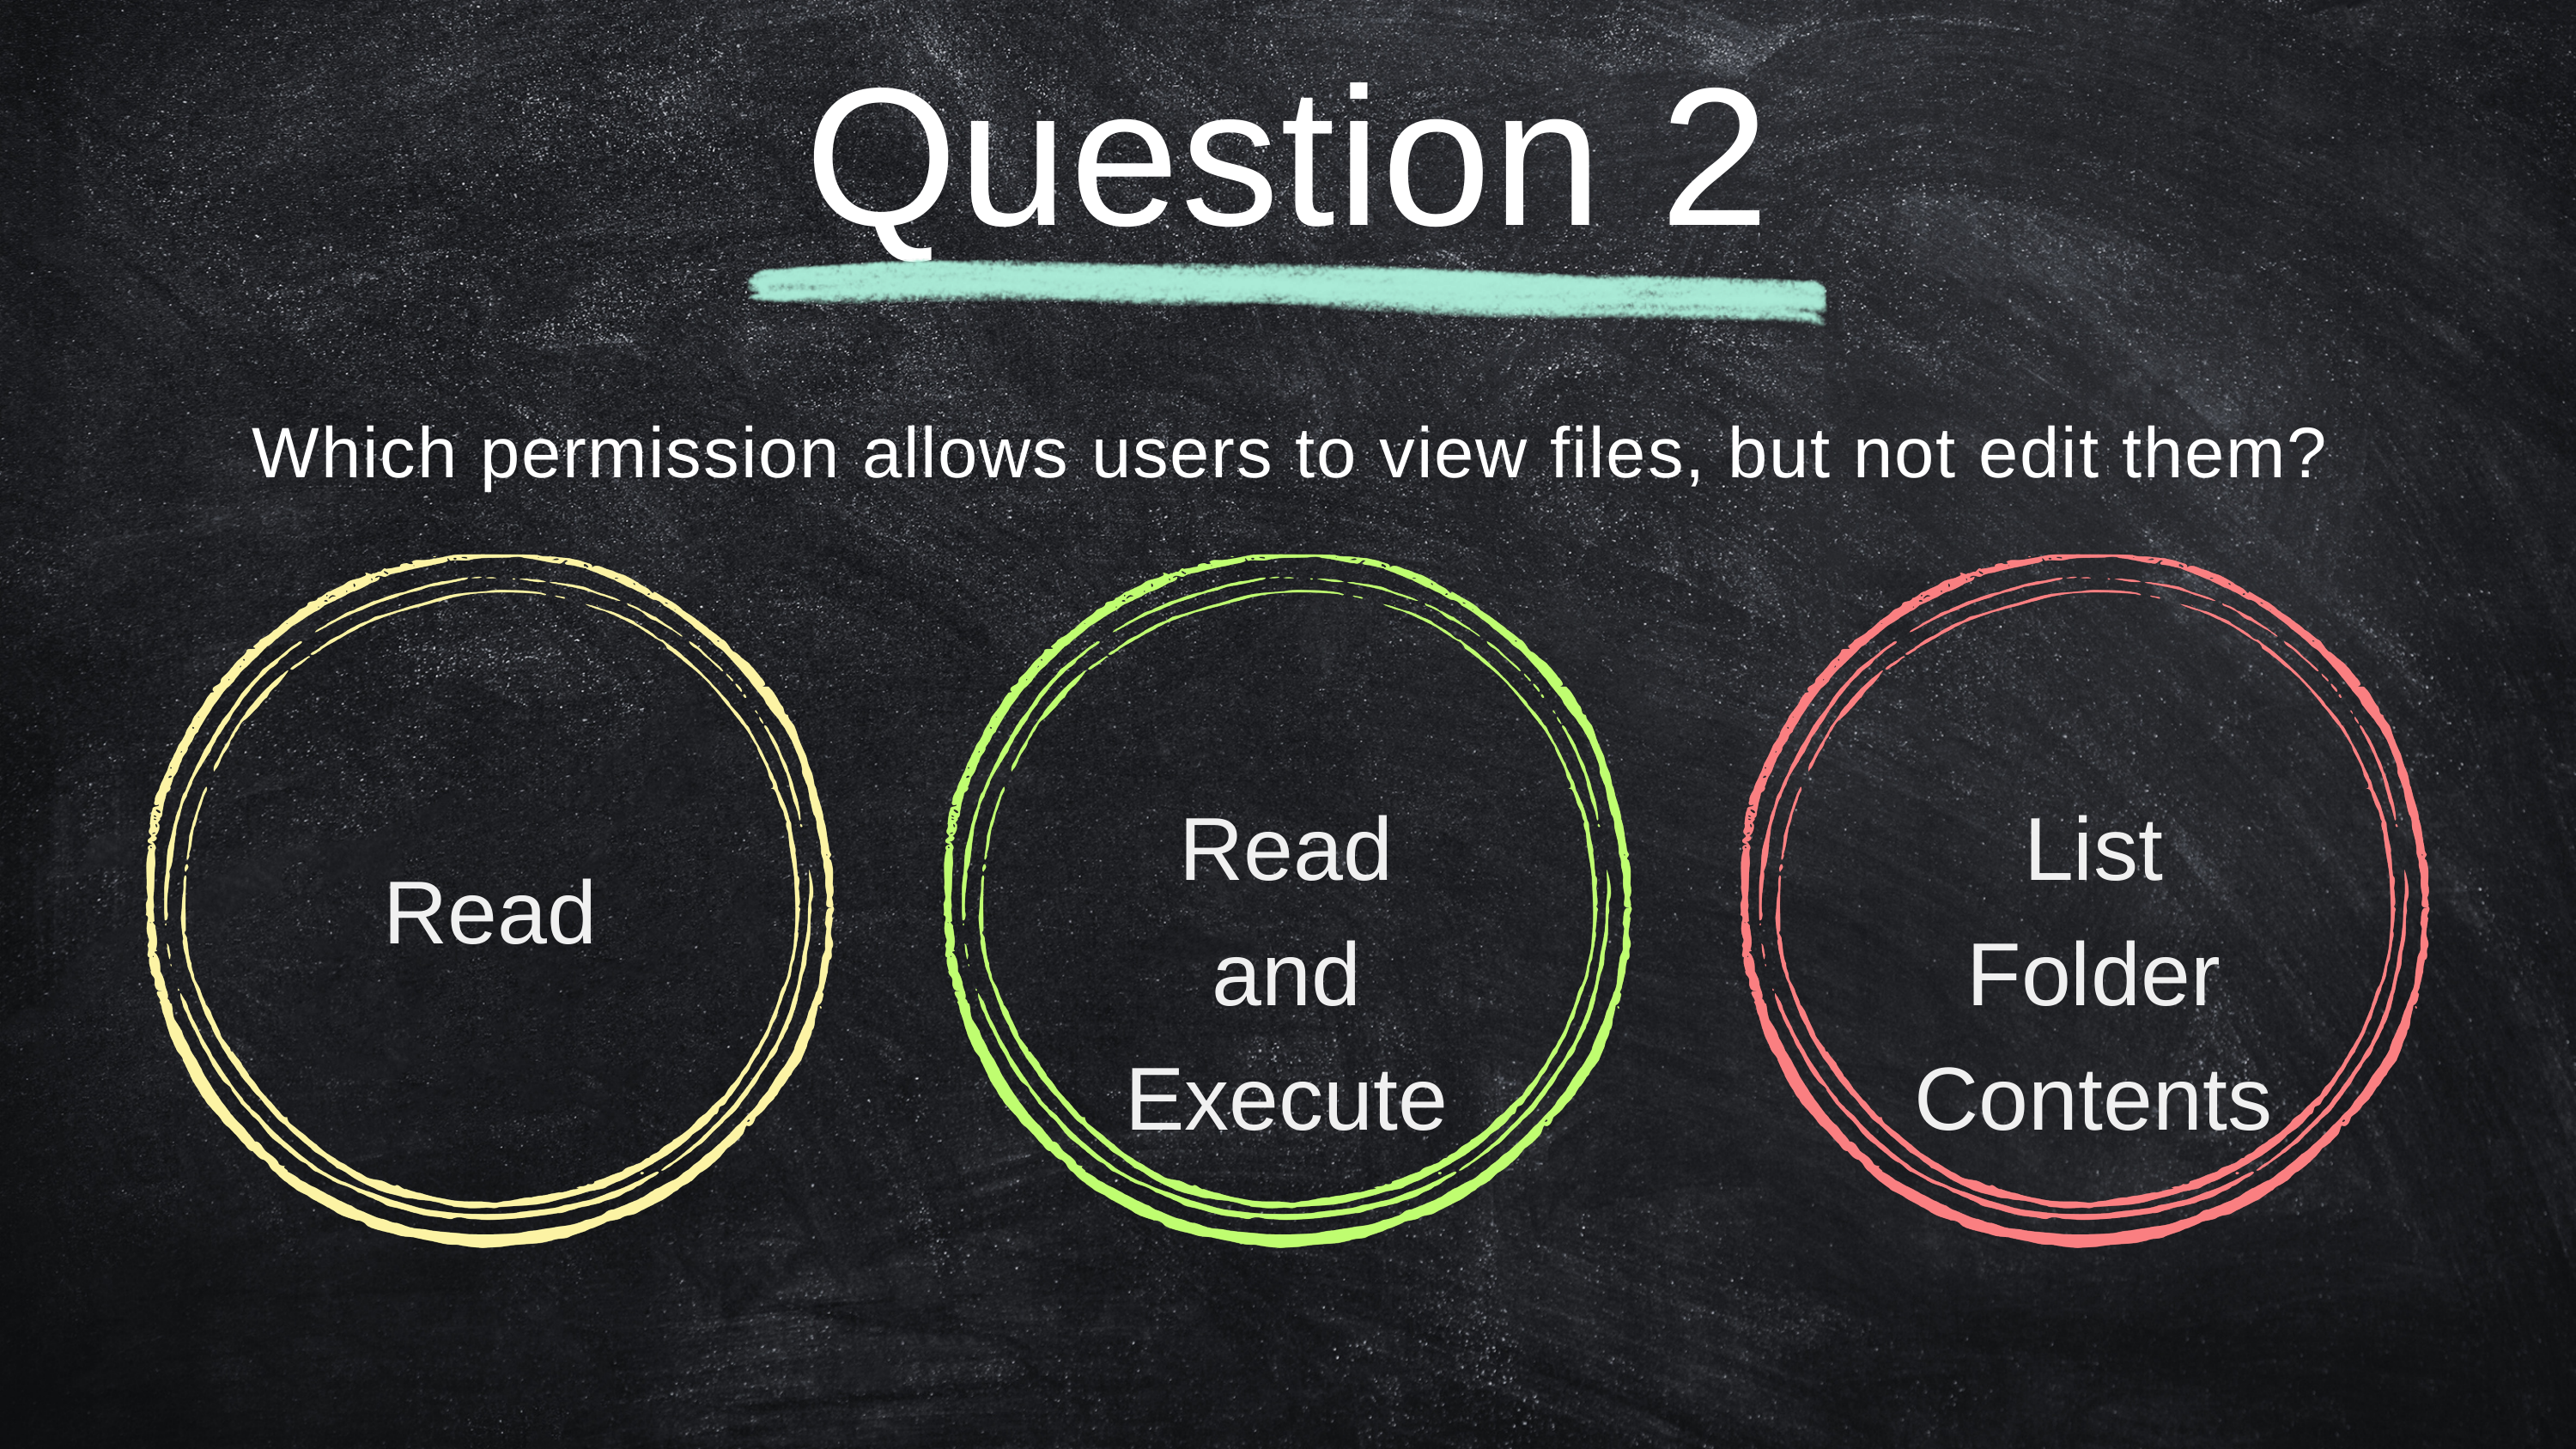

Question 2

Which permission allows users to view files, but not edit them?

List Folder Contents
Read and Execute
Read